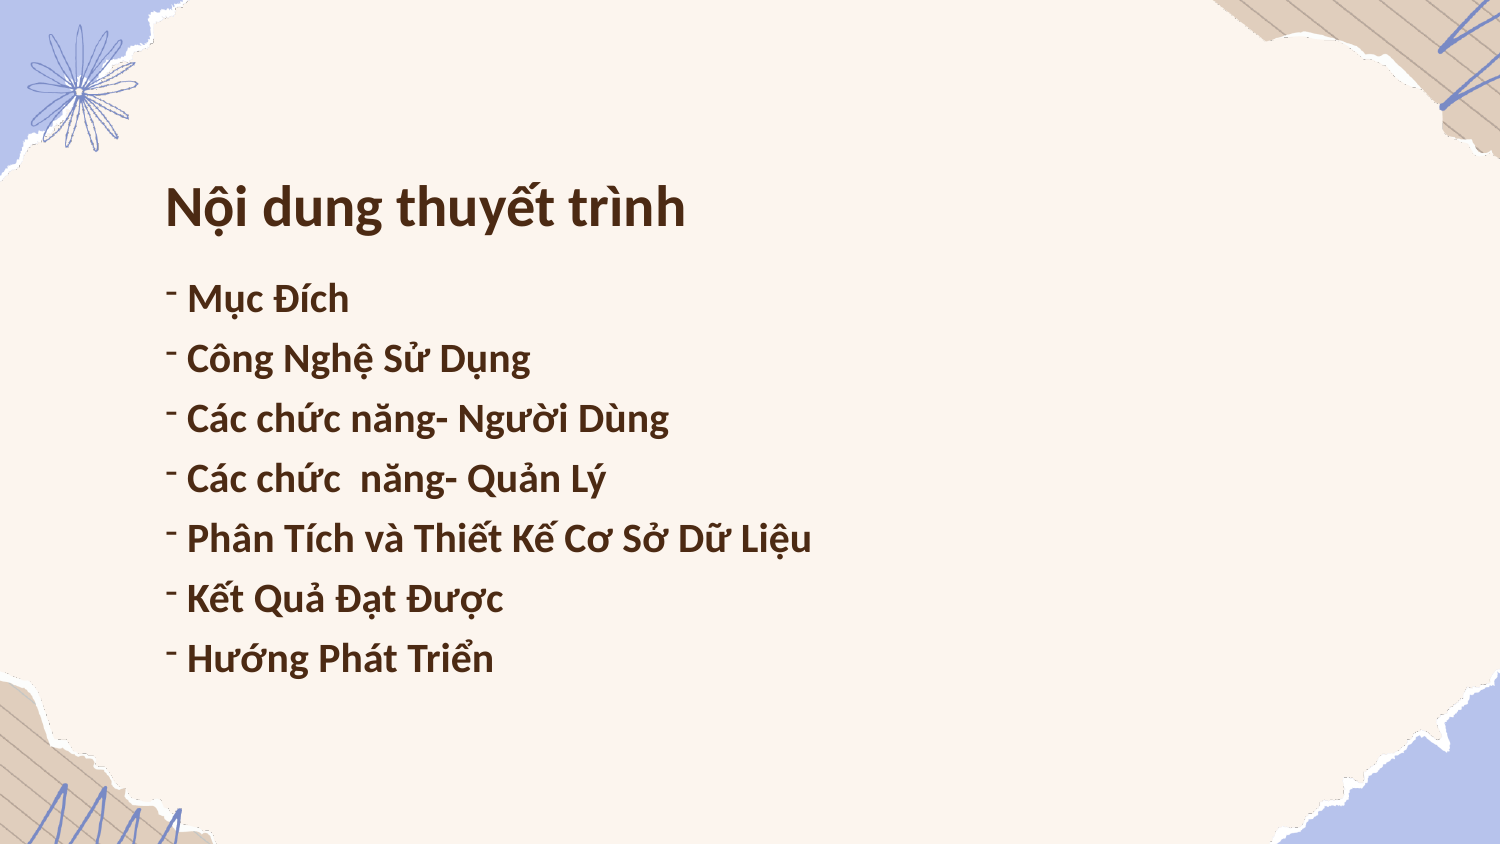

Nội dung thuyết trình
 Mục Đích
 Công Nghệ Sử Dụng
 Các chức năng- Người Dùng
 Các chức  năng- Quản Lý
 Phân Tích và Thiết Kế Cơ Sở Dữ Liệu
 Kết Quả Đạt Được
 Hướng Phát Triển